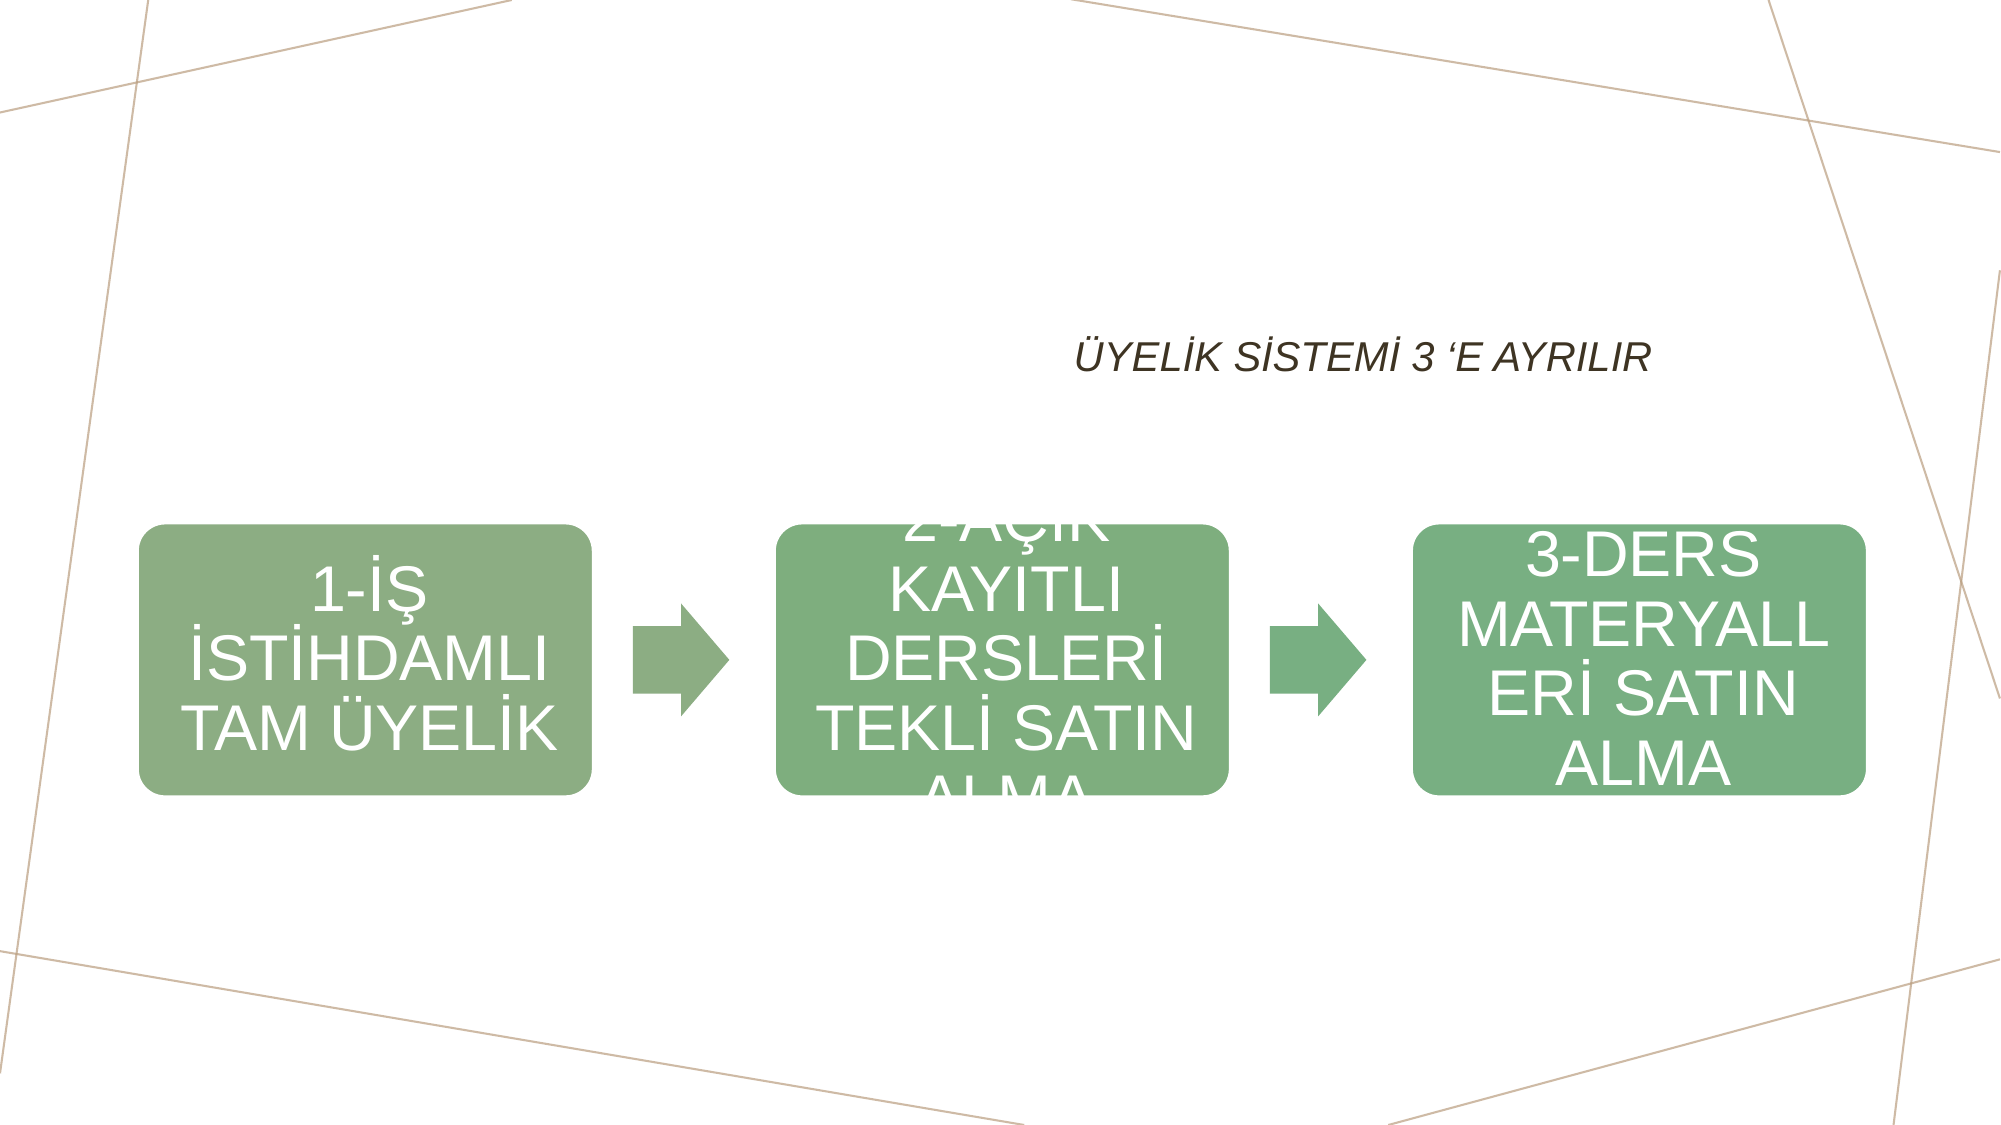

# Üyelik SİSTEMİ 3 ‘E AYRILIR
1-İŞ İSTİHDAMLI TAM ÜYELİK

2-AÇIK KAYITLI DERSLERİ TEKLİ SATIN ALMA

3-DERS MATERYALLERİ SATIN ALMA